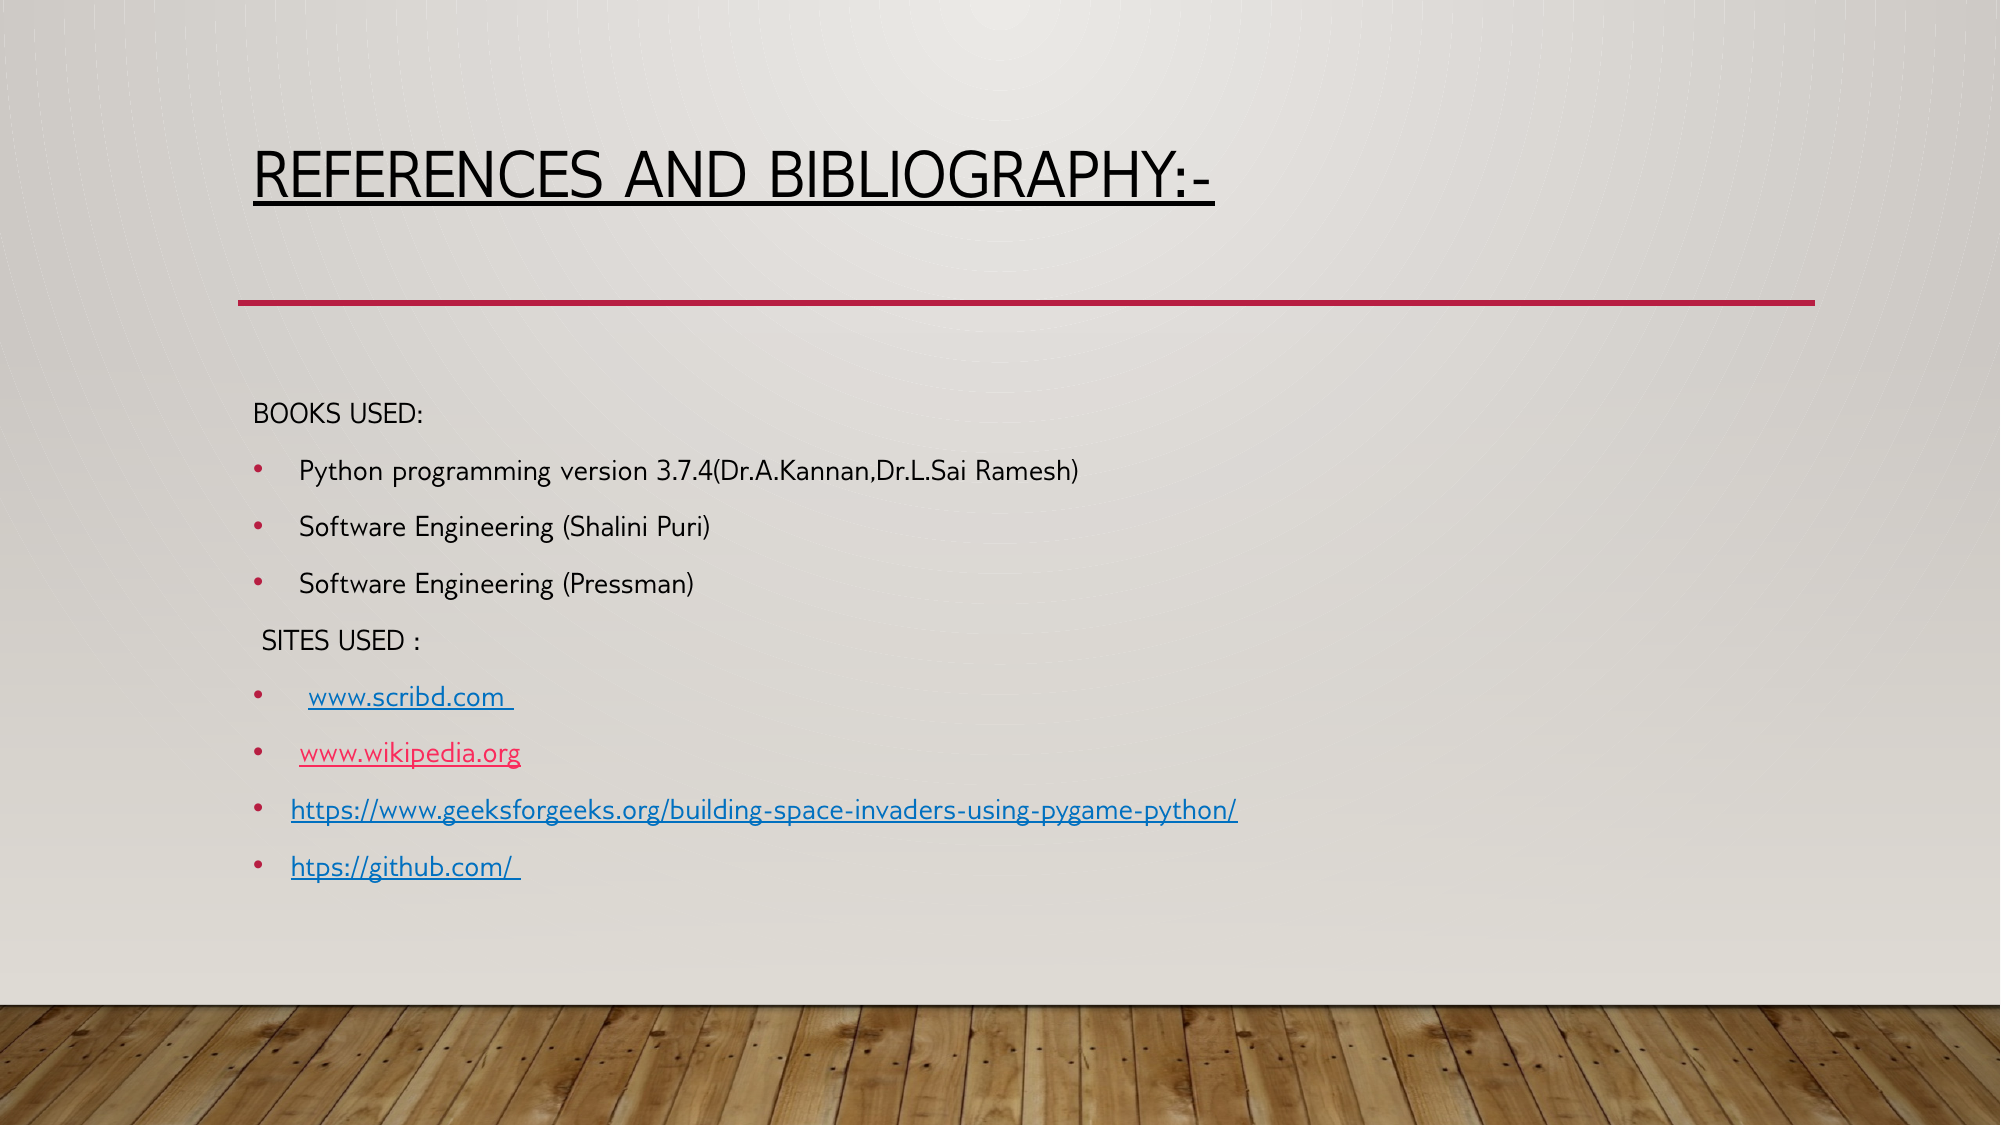

# REFERENCES AND BIBLIOGRAPHY:-

BOOKS USED:
 Python programming version 3.7.4(Dr.A.Kannan,Dr.L.Sai Ramesh)
 Software Engineering (Shalini Puri)
 Software Engineering (Pressman)
 SITES USED :
  www.scribd.com
 www.wikipedia.org
https://www.geeksforgeeks.org/building-space-invaders-using-pygame-python/
htps://github.com/